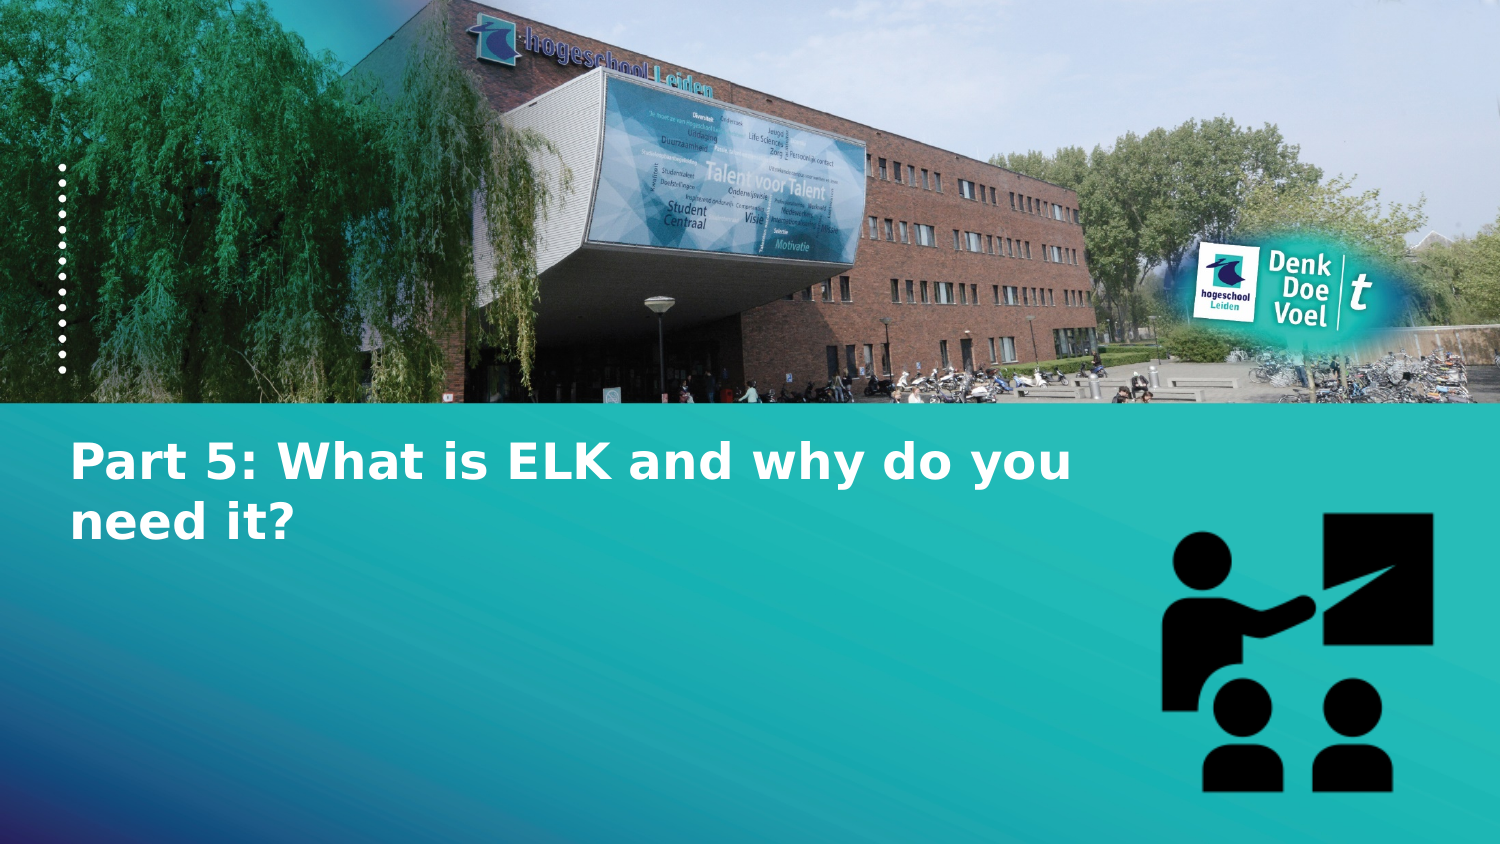

Part 5: What is ELK and why do you need it?